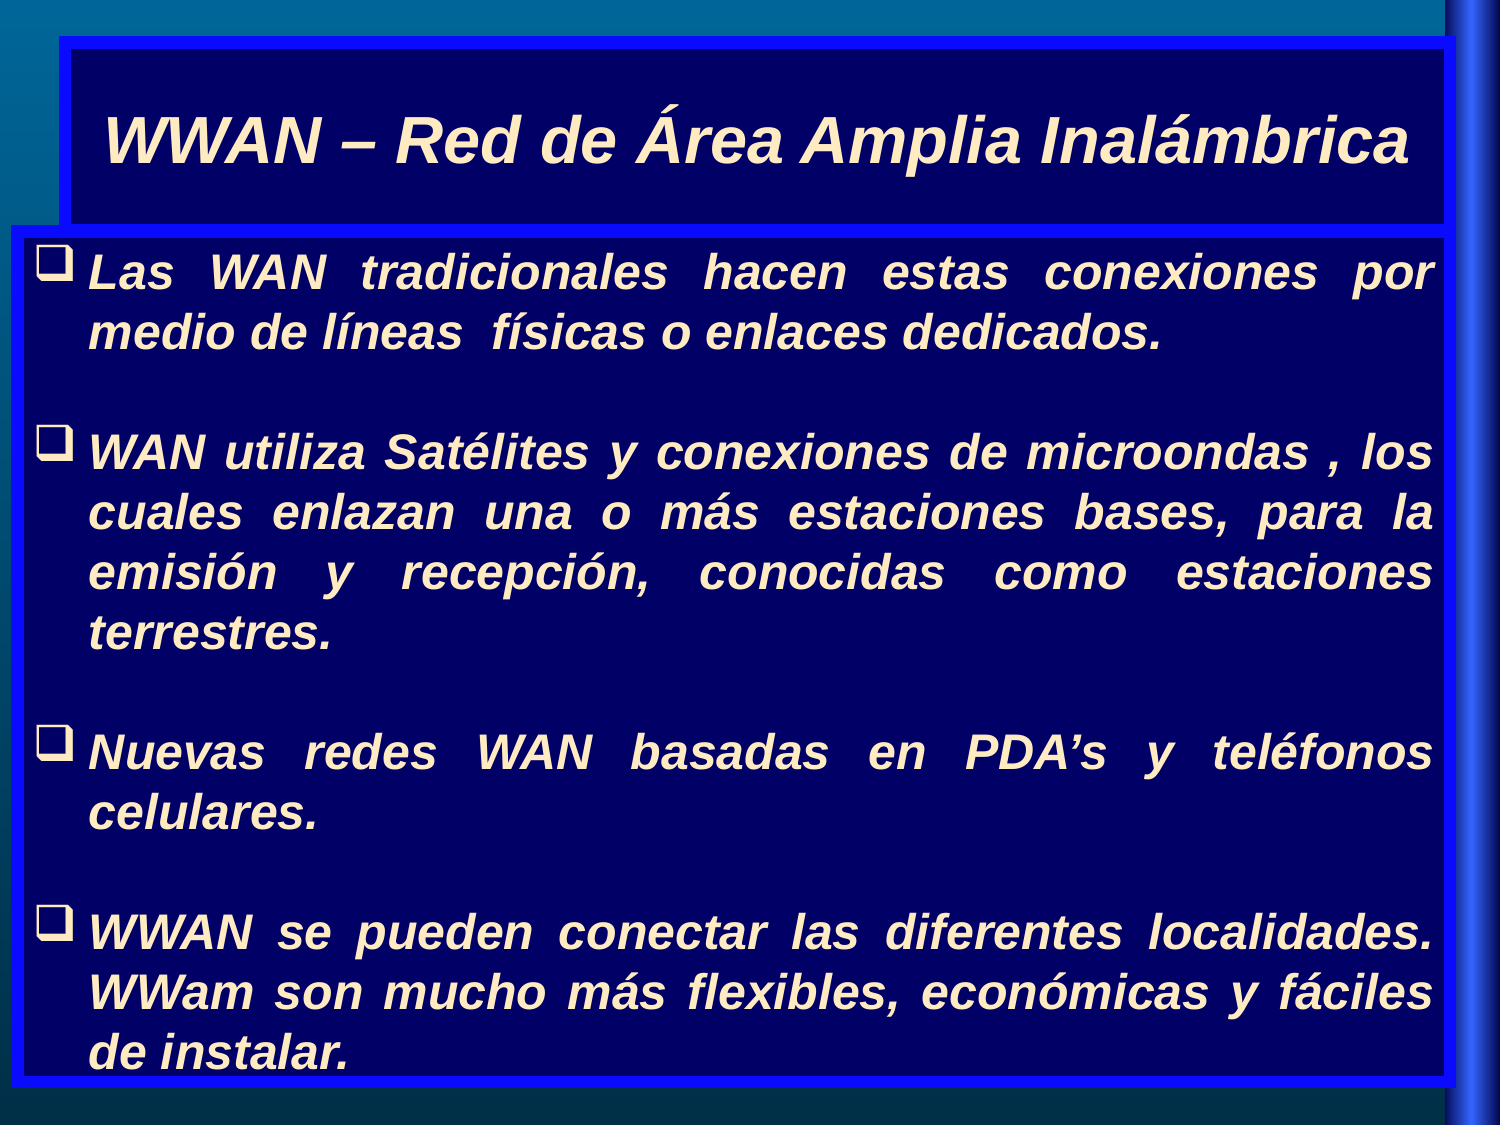

# WWAN – Red de Área Amplia Inalámbrica
Las WAN tradicionales hacen estas conexiones por medio de líneas  físicas o enlaces dedicados.

WAN utiliza Satélites y conexiones de microondas , los cuales enlazan una o más estaciones bases, para la emisión y recepción, conocidas como estaciones terrestres.

Nuevas redes WAN basadas en PDA’s y teléfonos celulares.

WWAN se pueden conectar las diferentes localidades. WWam son mucho más flexibles, económicas y fáciles de instalar.